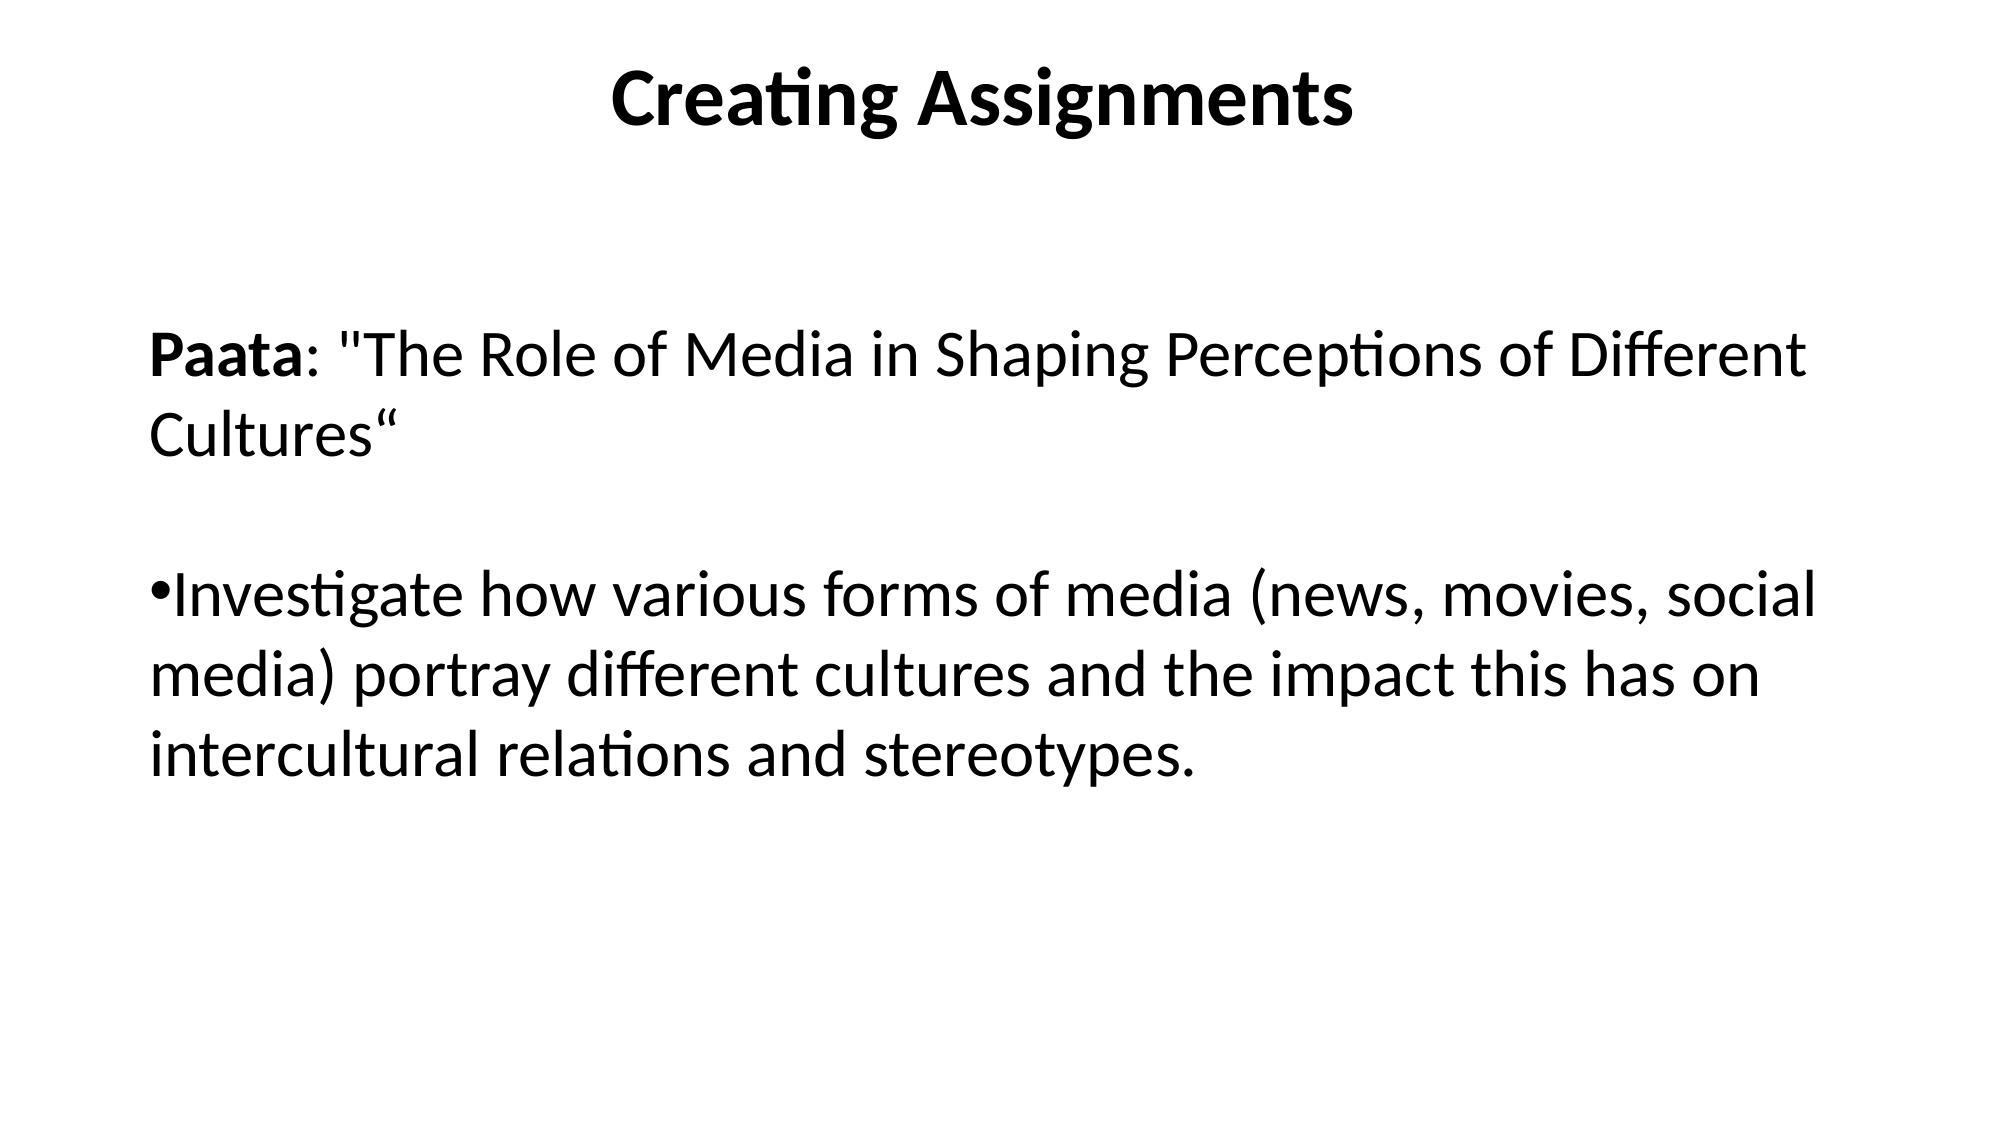

Creating Assignments
Paata: "The Role of Media in Shaping Perceptions of Different Cultures“

Investigate how various forms of media (news, movies, social media) portray different cultures and the impact this has on intercultural relations and stereotypes.